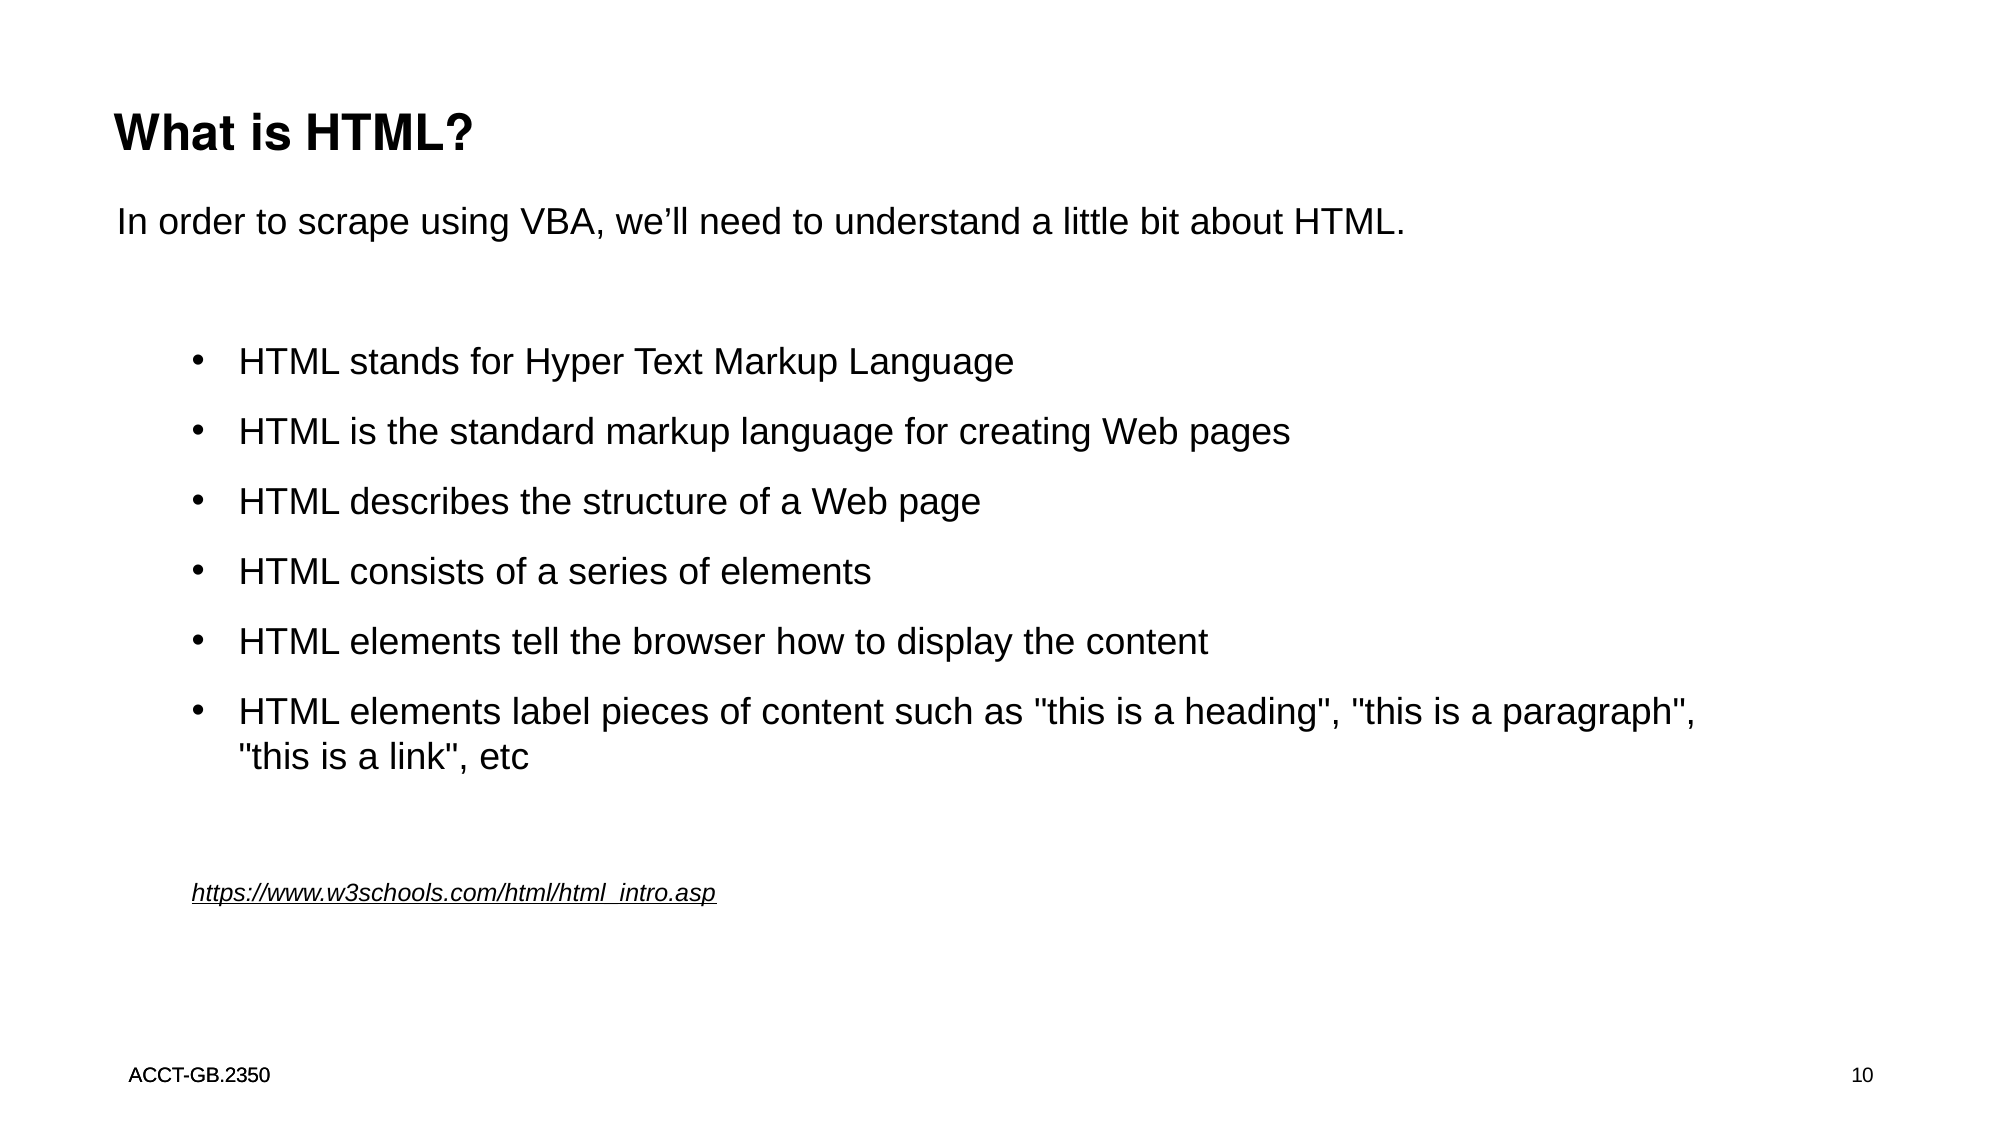

# What is HTML?
In order to scrape using VBA, we’ll need to understand a little bit about HTML.

HTML stands for Hyper Text Markup Language
HTML is the standard markup language for creating Web pages
HTML describes the structure of a Web page
HTML consists of a series of elements
HTML elements tell the browser how to display the content
HTML elements label pieces of content such as "this is a heading", "this is a paragraph", "this is a link", etc

https://www.w3schools.com/html/html_intro.asp
10